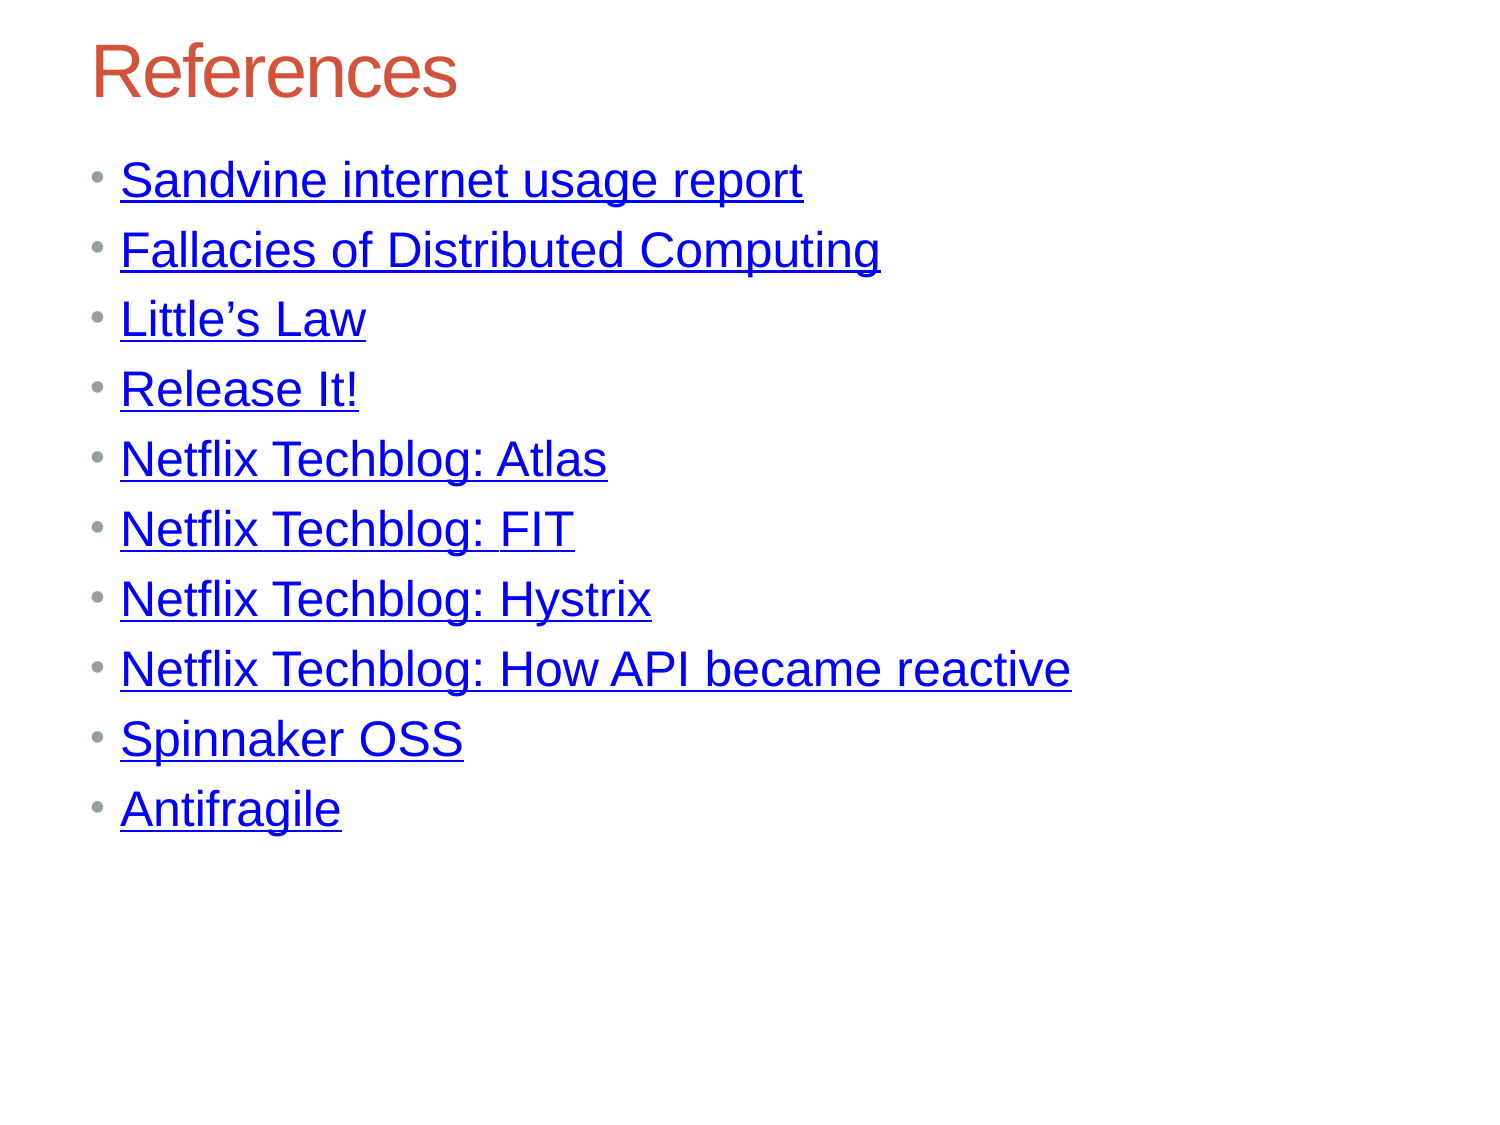

# References
Sandvine internet usage report
Fallacies of Distributed Computing
Little’s Law
Release It!
Netflix Techblog: Atlas
Netflix Techblog: FIT
Netflix Techblog: Hystrix
Netflix Techblog: How API became reactive
Spinnaker OSS
Antifragile